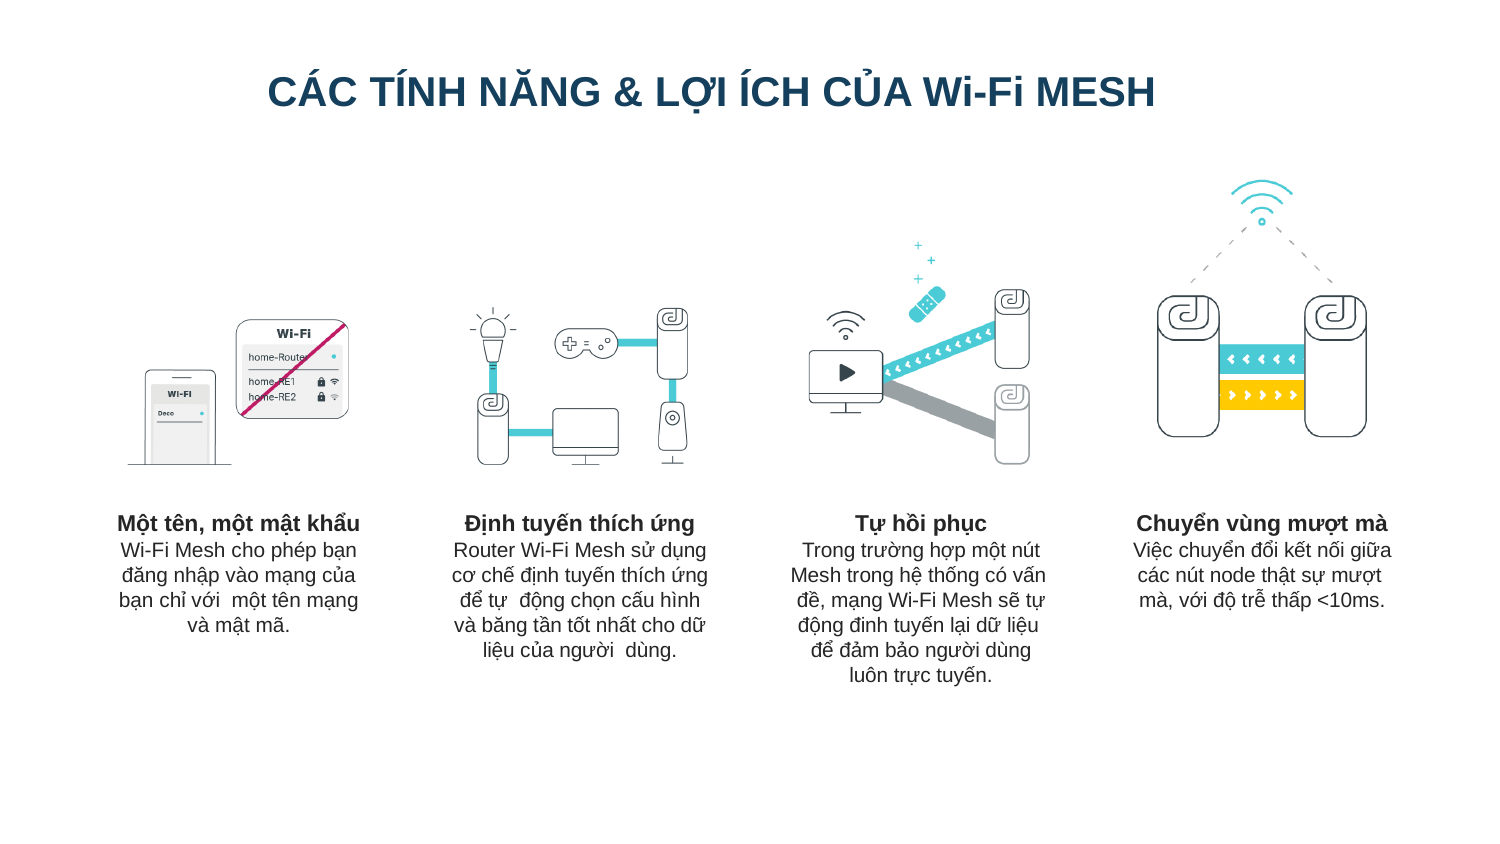

CÁC TÍNH NĂNG & LỢI ÍCH CỦA Wi-Fi MESH

Một tên, một mật khẩu
Wi-Fi Mesh cho phép bạn đăng nhập vào mạng của bạn chỉ với  một tên mạng và mật mã.
Định tuyến thích ứng
Router Wi-Fi Mesh sử dụng cơ chế định tuyến thích ứng để tự  động chọn cấu hình và băng tần tốt nhất cho dữ liệu của người  dùng.
Tự hồi phục
Trong trường hợp một nút Mesh trong hệ thống có vấn  đề, mạng Wi-Fi Mesh sẽ tự động đinh tuyến lại dữ liệu  để đảm bảo người dùng luôn trực tuyến.
Chuyển vùng mượt mà
Việc chuyển đổi kết nối giữa các nút node thật sự mượt  mà, với độ trễ thấp <10ms.